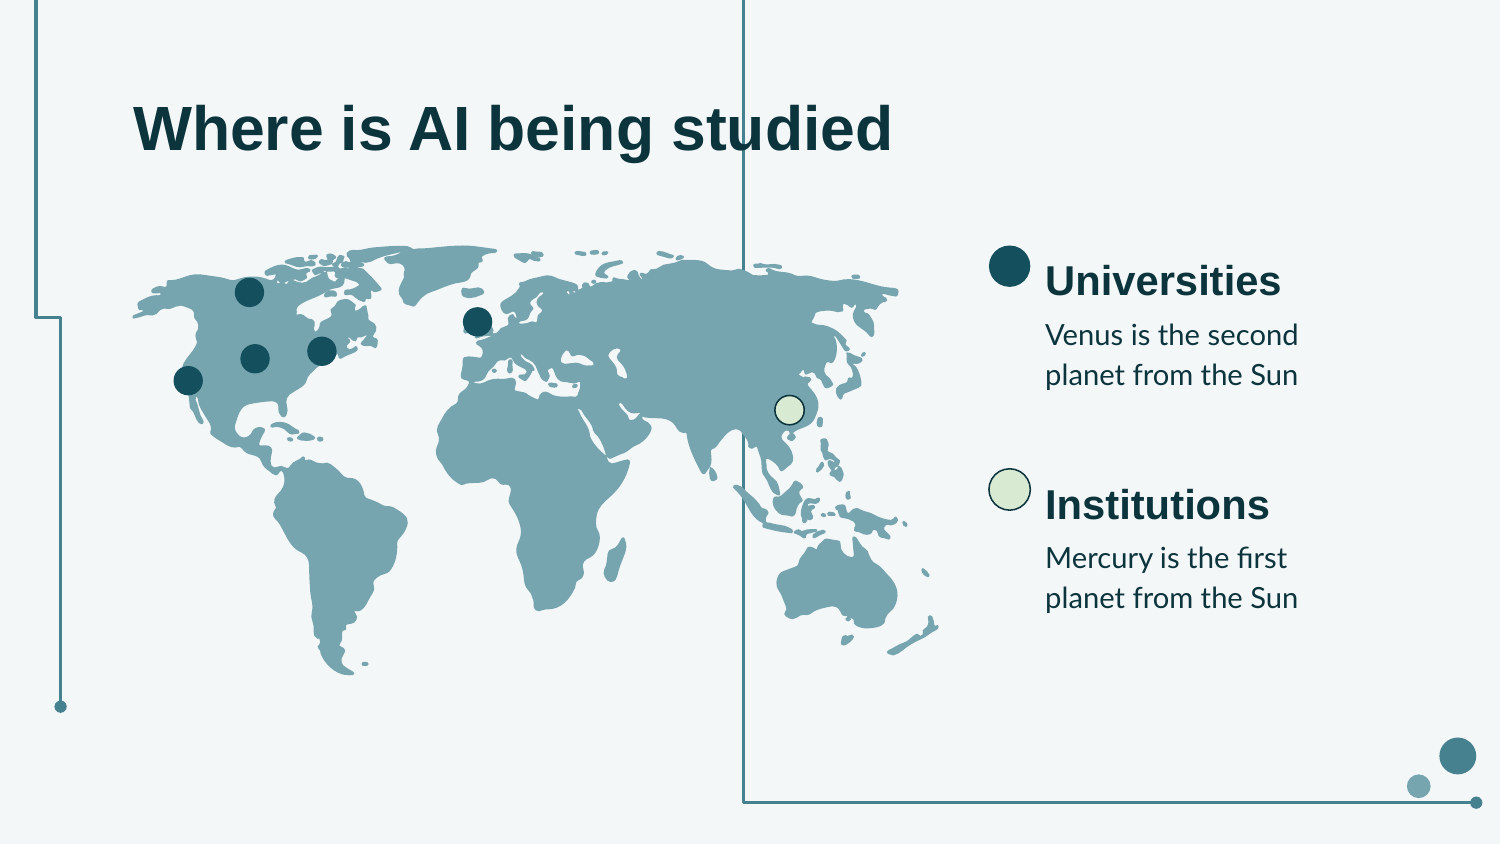

# Where is AI being studied

Universities

Venus is the second planet from the Sun

Institutions

Mercury is the first planet from the Sun